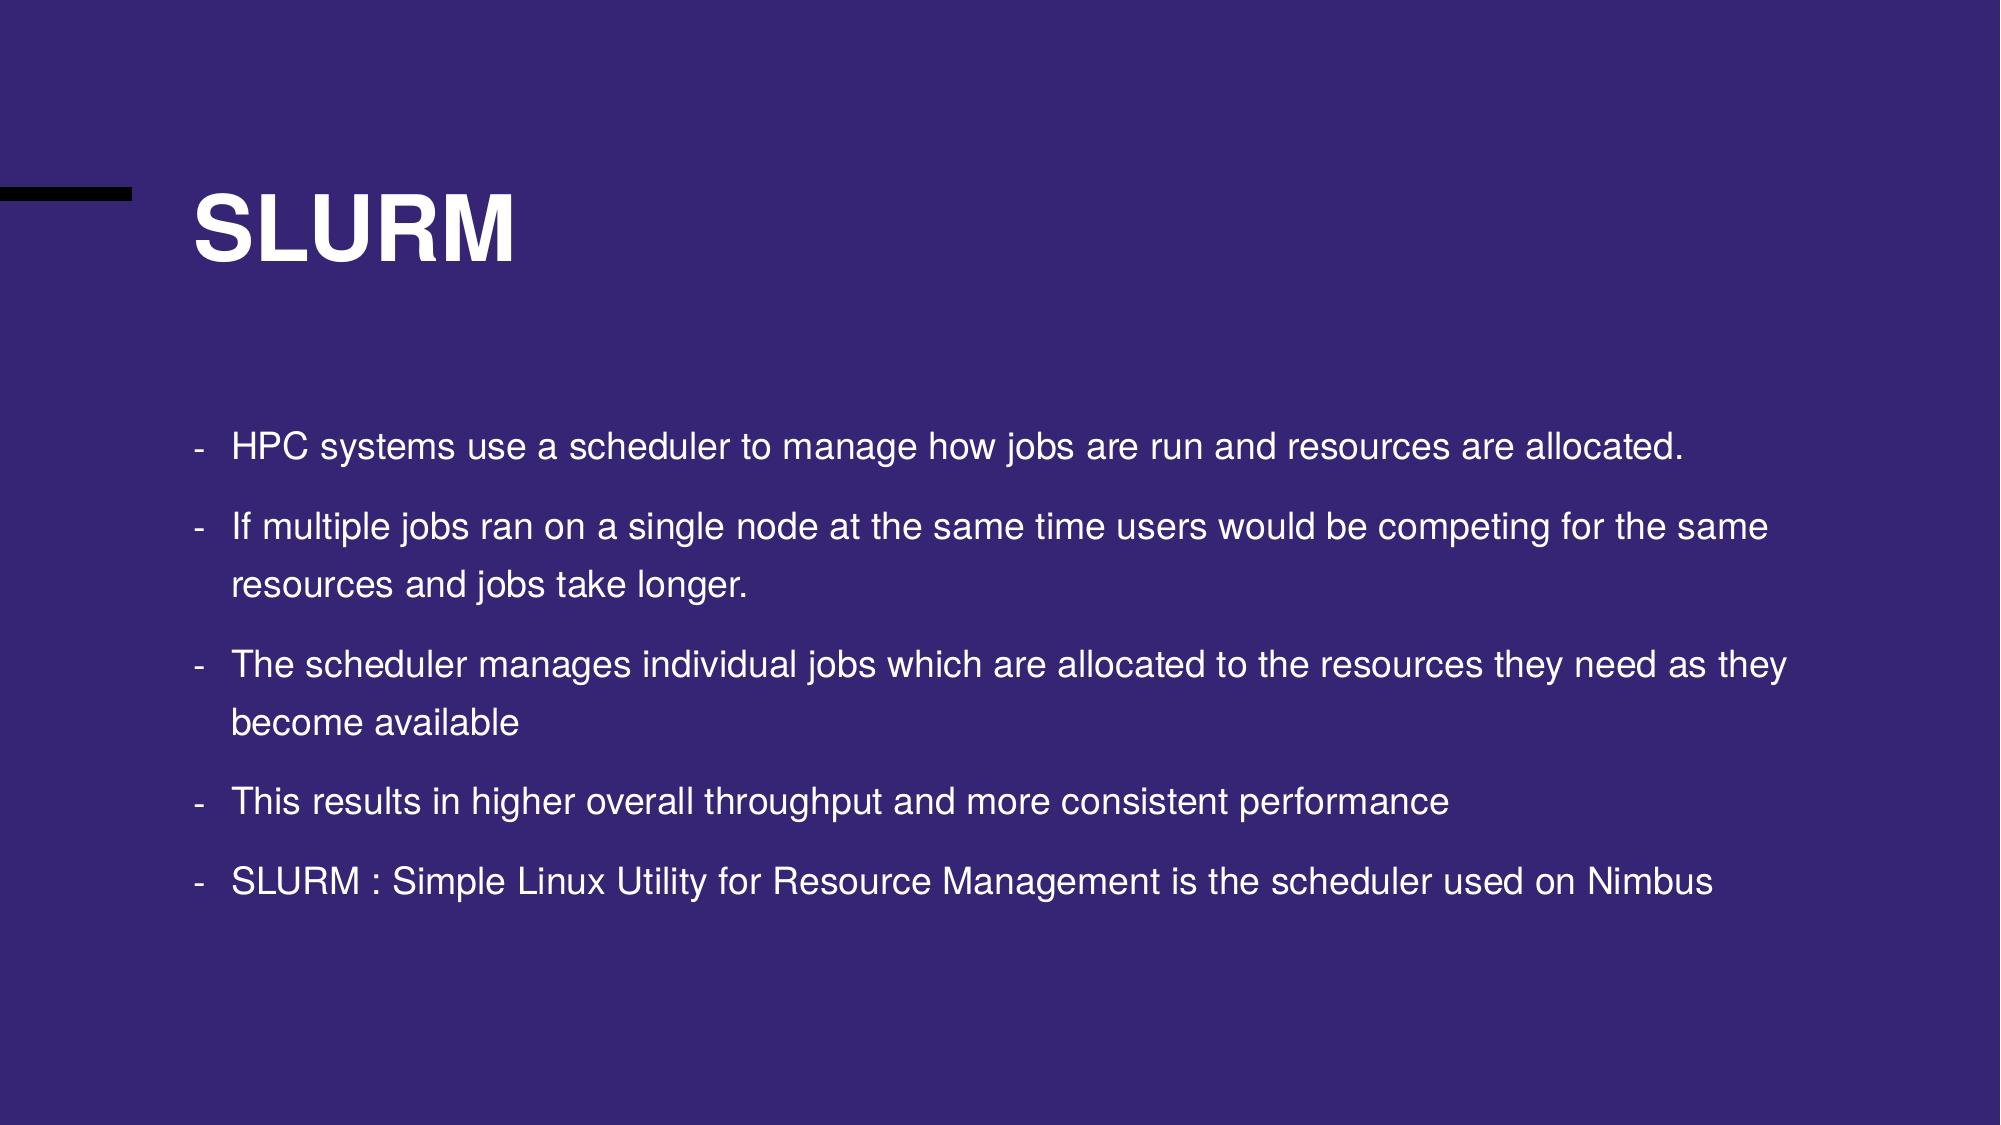

# SLURM
HPC systems use a scheduler to manage how jobs are run and resources are allocated.
If multiple jobs ran on a single node at the same time users would be competing for the same resources and jobs take longer.
The scheduler manages individual jobs which are allocated to the resources they need as they become available
This results in higher overall throughput and more consistent performance
SLURM : Simple Linux Utility for Resource Management is the scheduler used on Nimbus